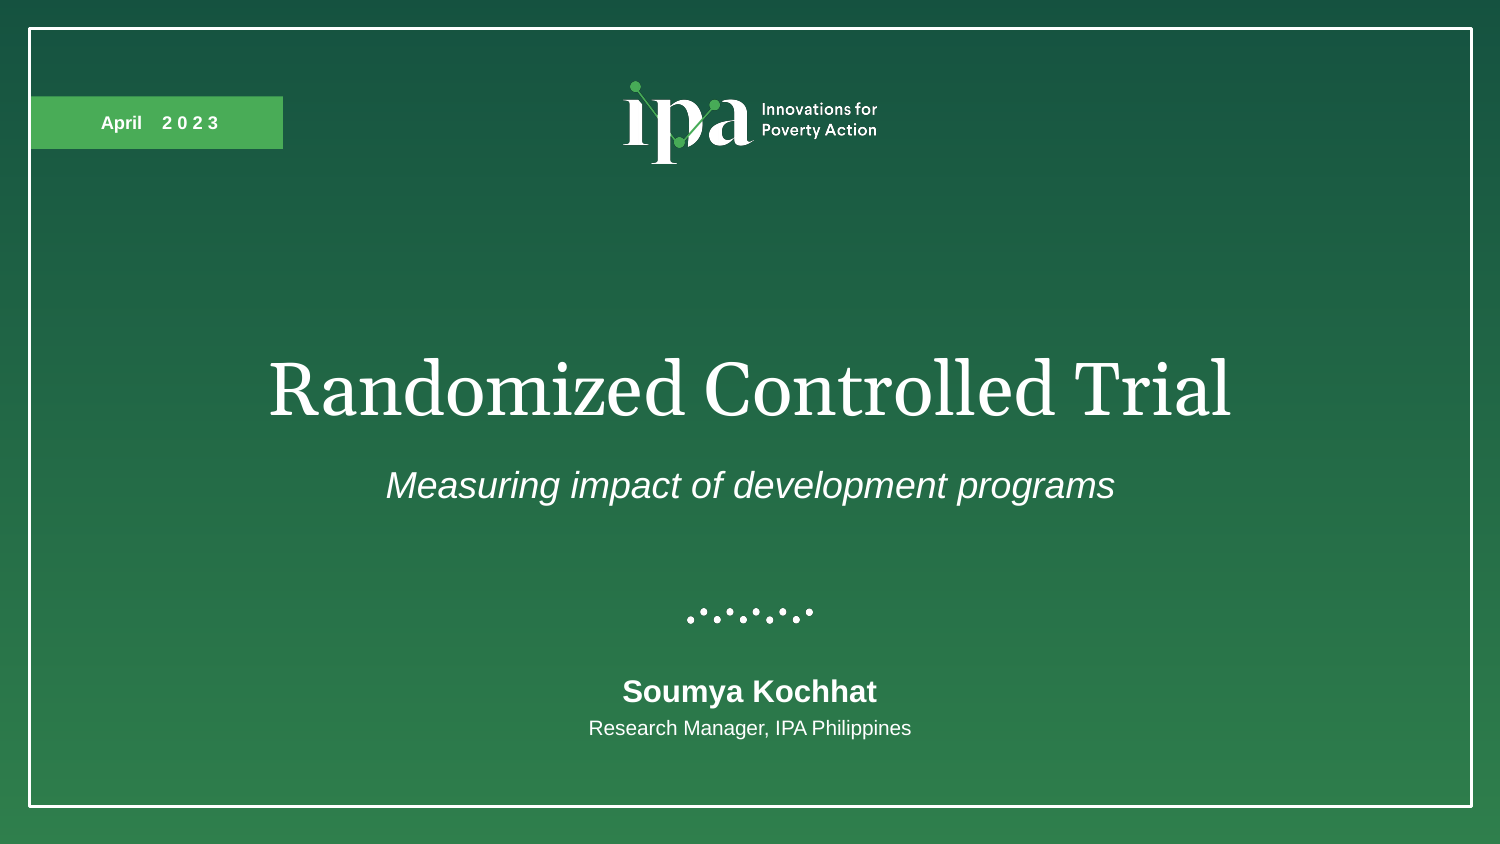

April    2 0 2 3
# Randomized Controlled Trial
Measuring impact of development programs
Soumya Kochhat
Research Manager, IPA Philippines